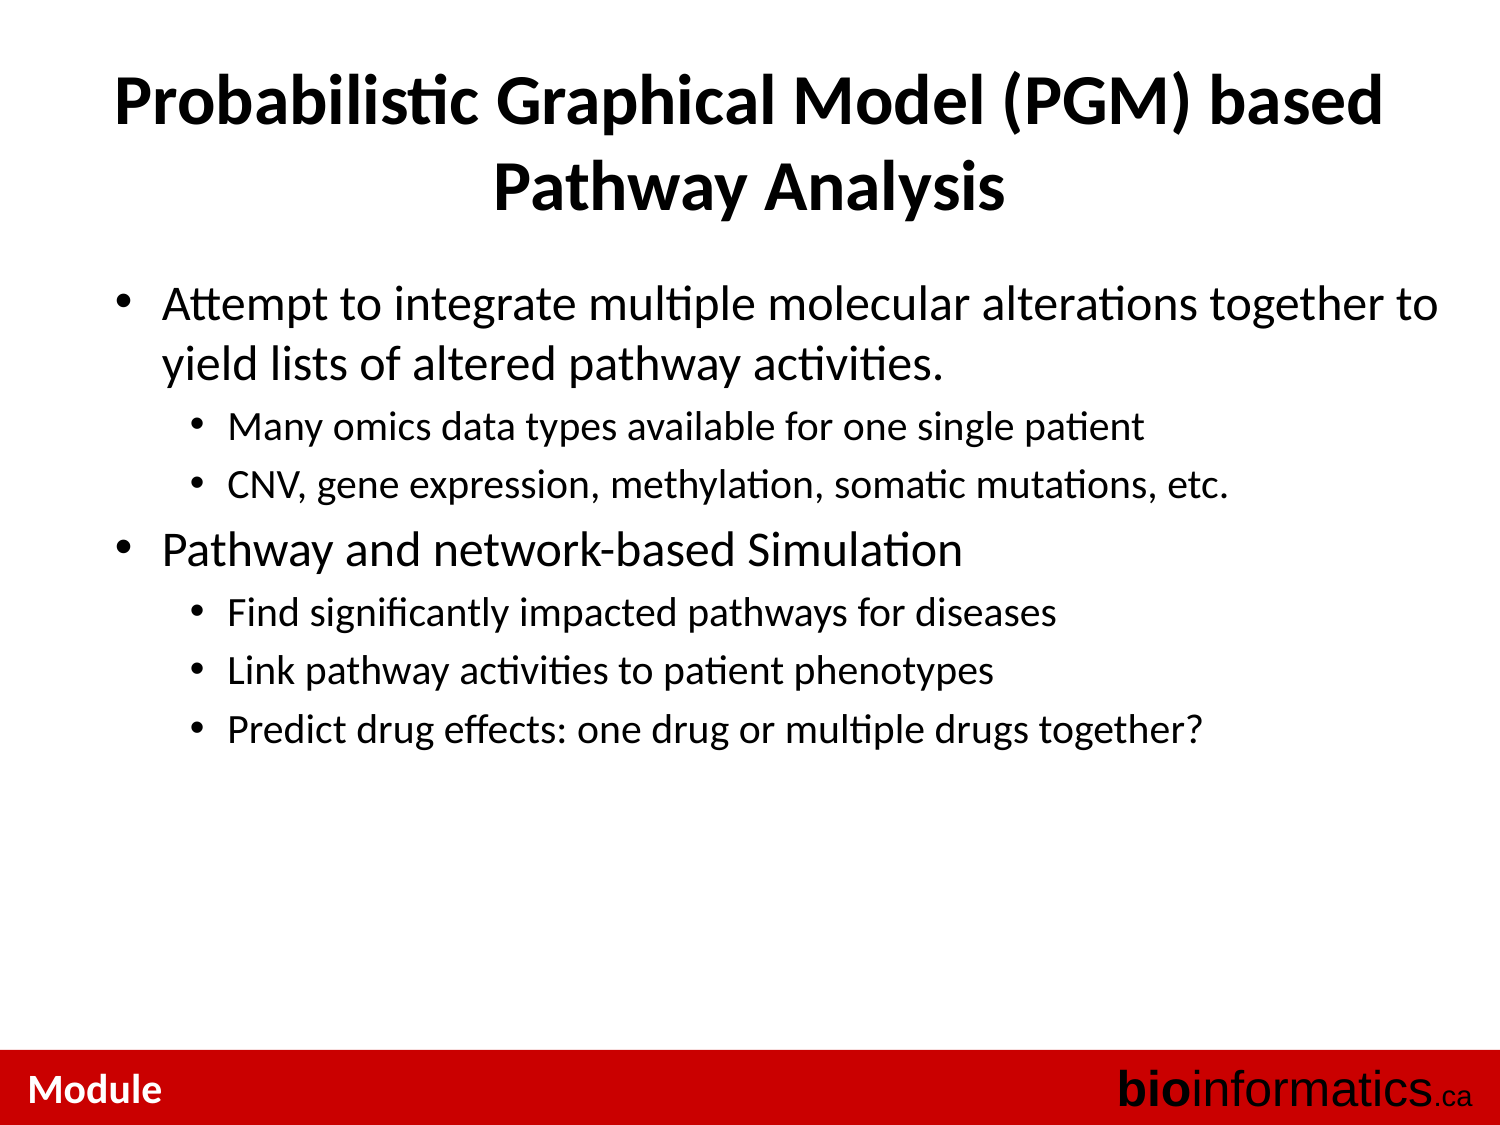

# Probabilistic Graphical Model (PGM) based Pathway Analysis
Attempt to integrate multiple molecular alterations together to yield lists of altered pathway activities.
Many omics data types available for one single patient
CNV, gene expression, methylation, somatic mutations, etc.
Pathway and network-based Simulation
Find significantly impacted pathways for diseases
Link pathway activities to patient phenotypes
Predict drug effects: one drug or multiple drugs together?